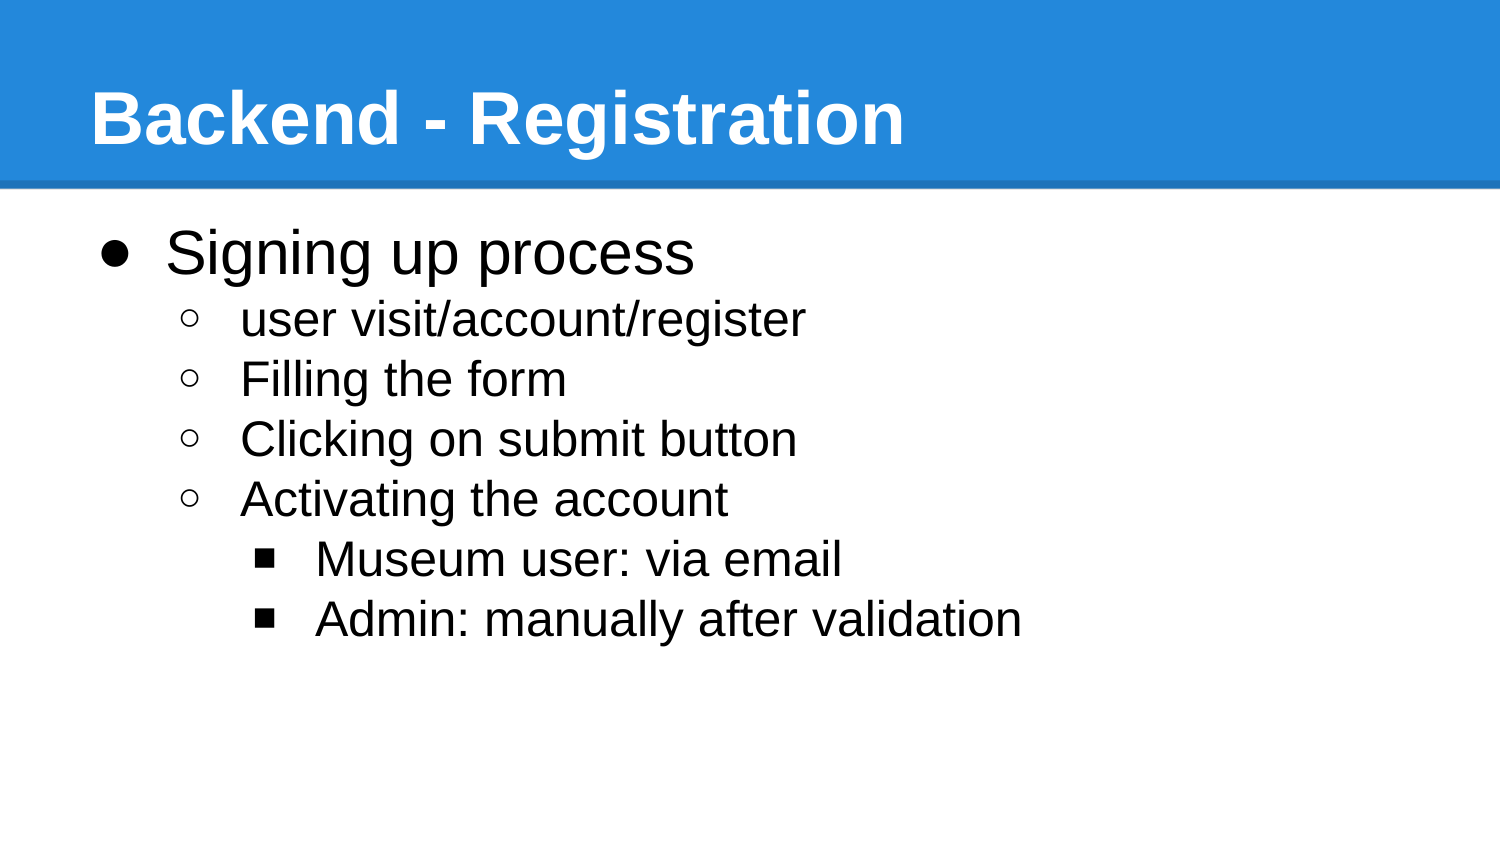

# Backend - Registration
Signing up process
user visit/account/register
Filling the form
Clicking on submit button
Activating the account
Museum user: via email
Admin: manually after validation